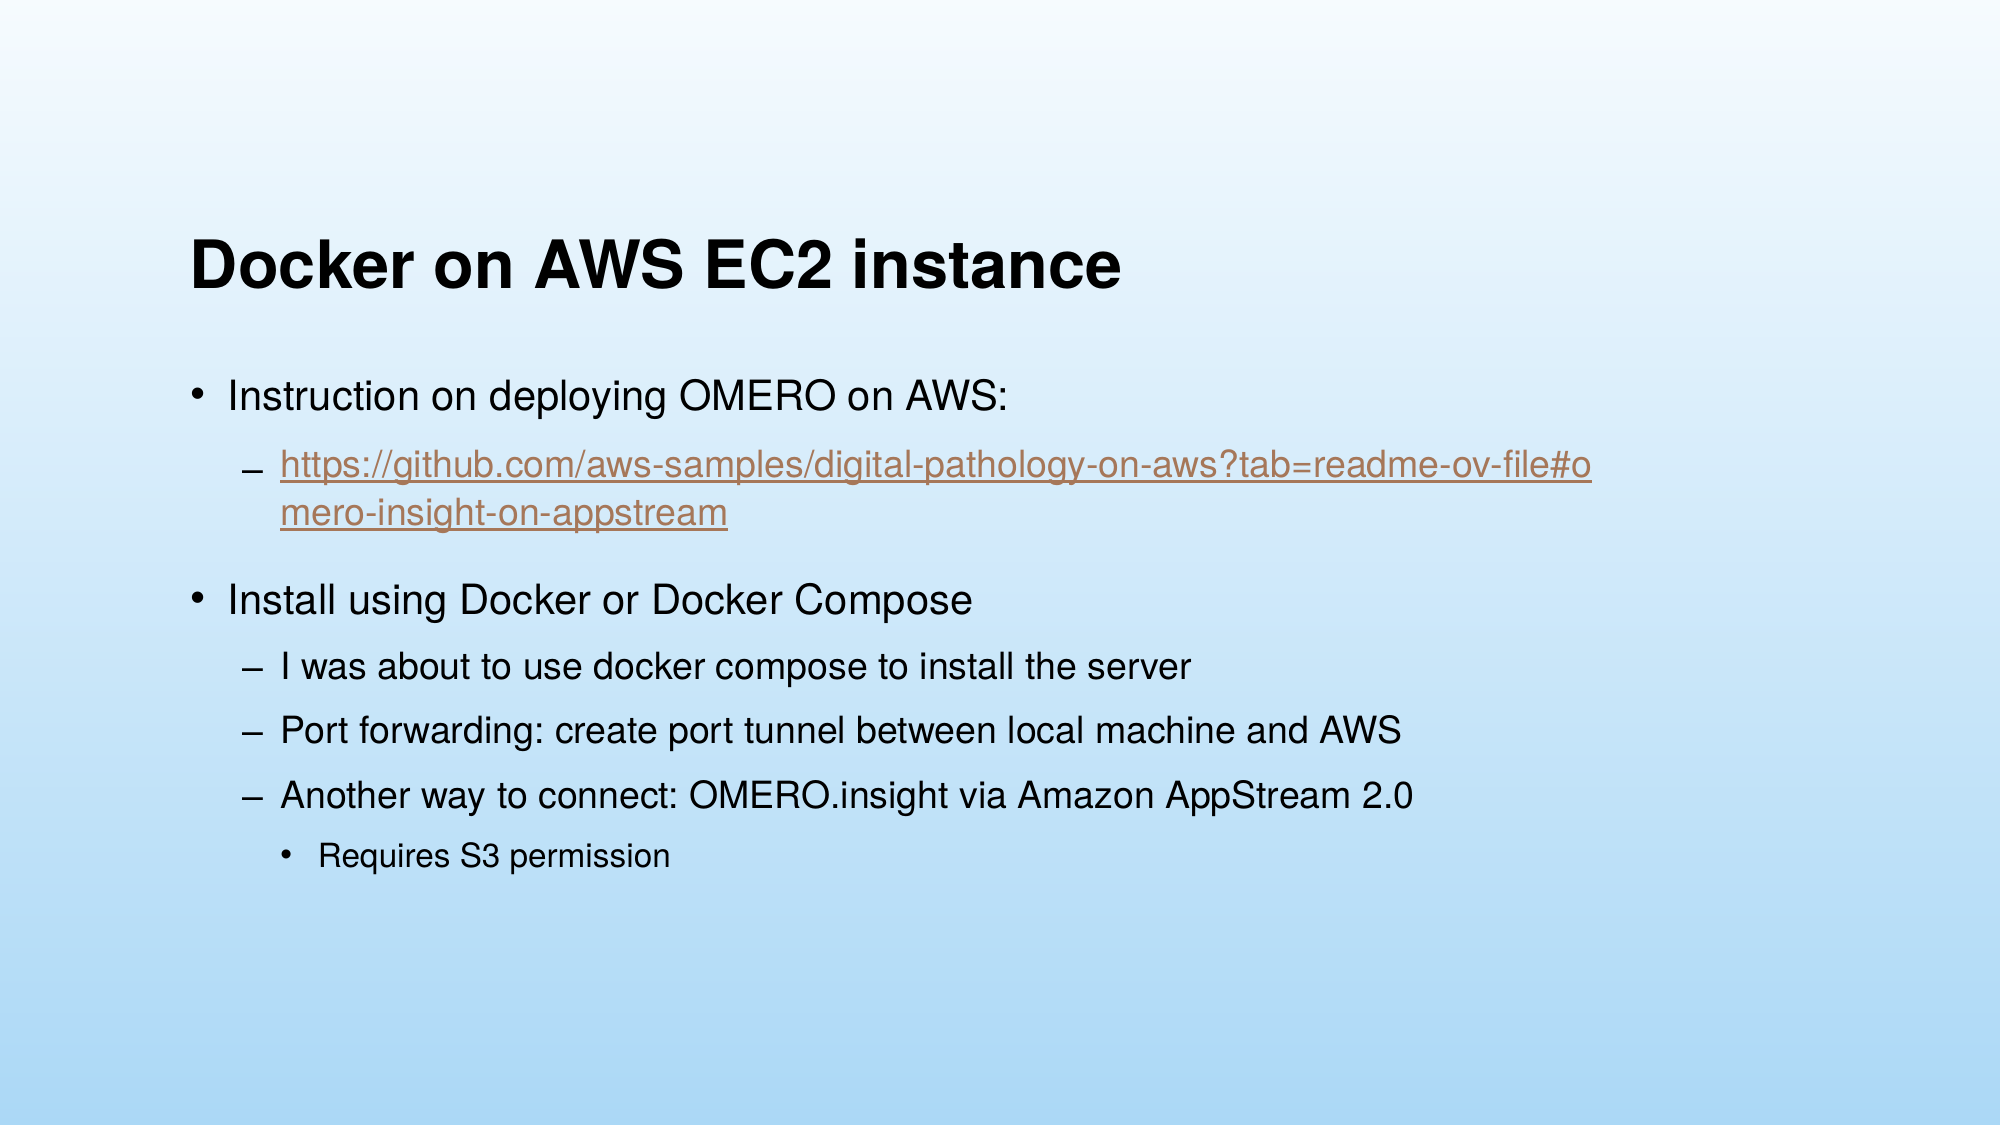

# Docker on AWS EC2 instance
Instruction on deploying OMERO on AWS:
https://github.com/aws-samples/digital-pathology-on-aws?tab=readme-ov-file#omero-insight-on-appstream
Install using Docker or Docker Compose
I was about to use docker compose to install the server
Port forwarding: create port tunnel between local machine and AWS
Another way to connect: OMERO.insight via Amazon AppStream 2.0
Requires S3 permission